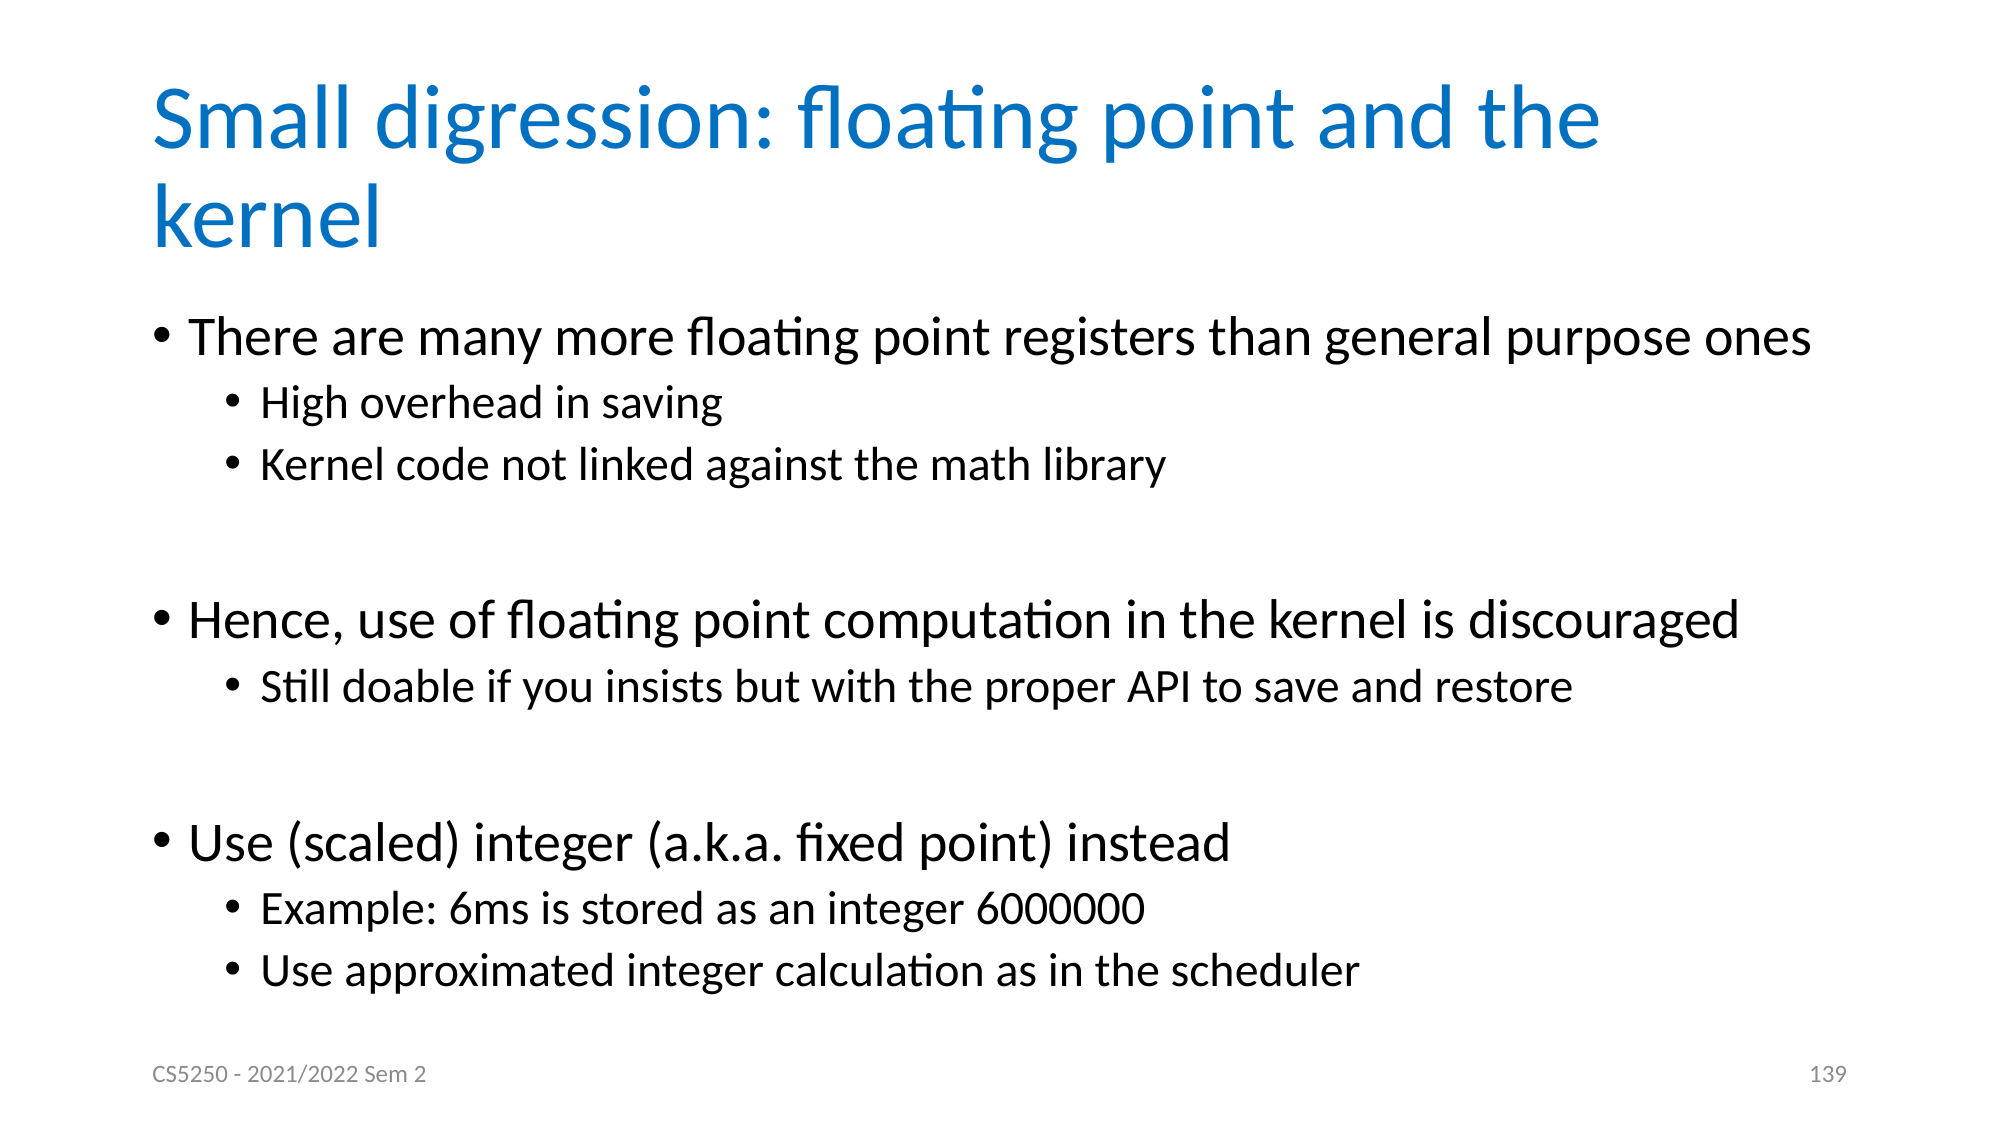

# Small digression: floating point and the kernel
There are many more floating point registers than general purpose ones
High overhead in saving
Kernel code not linked against the math library

Hence, use of floating point computation in the kernel is discouraged
Still doable if you insists but with the proper API to save and restore

Use (scaled) integer (a.k.a. fixed point) instead
Example: 6ms is stored as an integer 6000000
Use approximated integer calculation as in the scheduler
CS5250 - 2021/2022 Sem 2
139